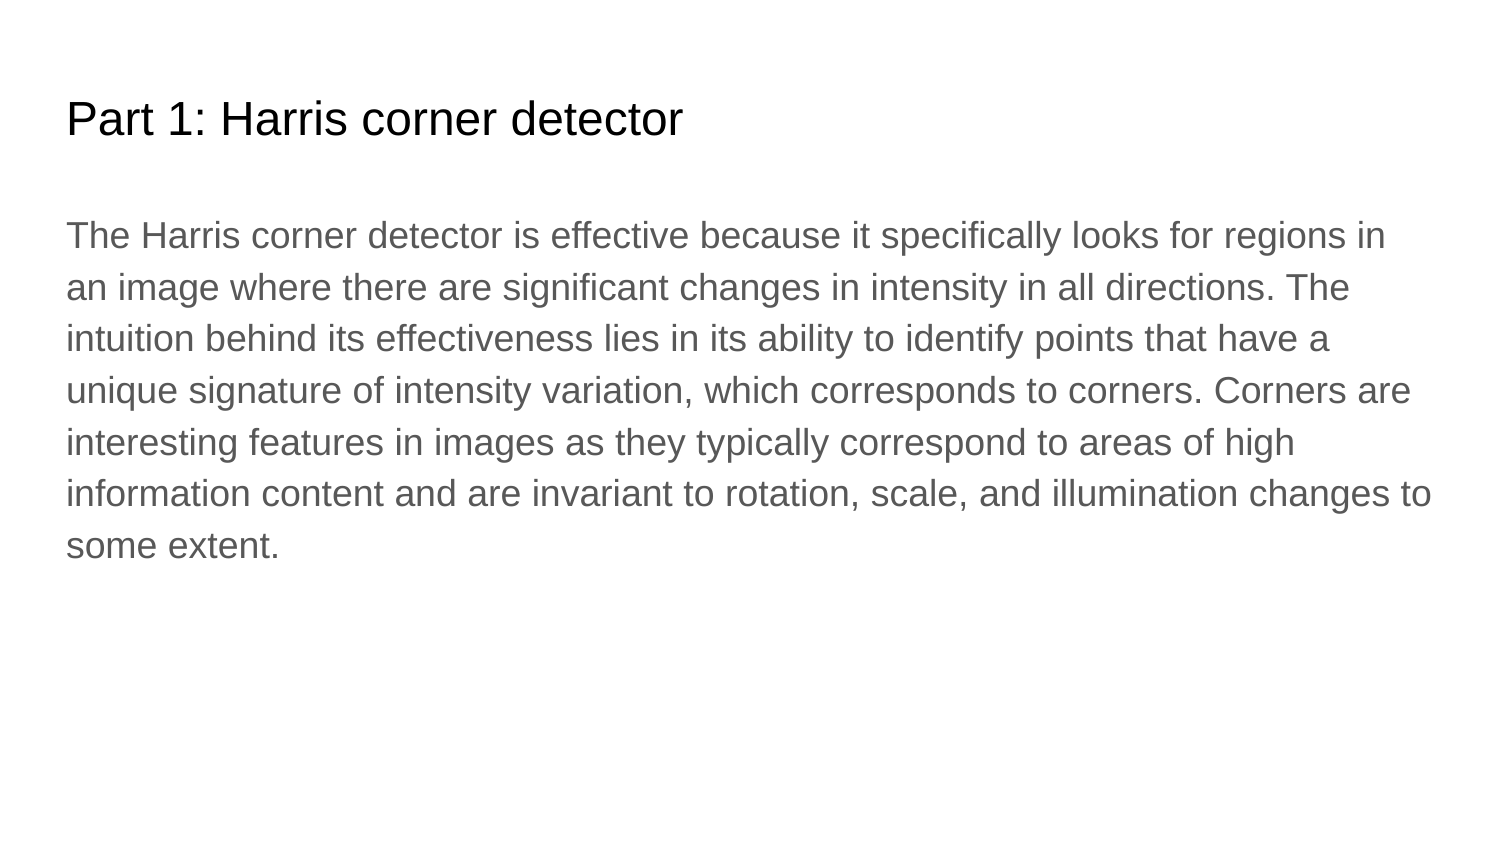

# Part 1: Harris corner detector
The Harris corner detector is effective because it specifically looks for regions in an image where there are significant changes in intensity in all directions. The intuition behind its effectiveness lies in its ability to identify points that have a unique signature of intensity variation, which corresponds to corners. Corners are interesting features in images as they typically correspond to areas of high information content and are invariant to rotation, scale, and illumination changes to some extent.